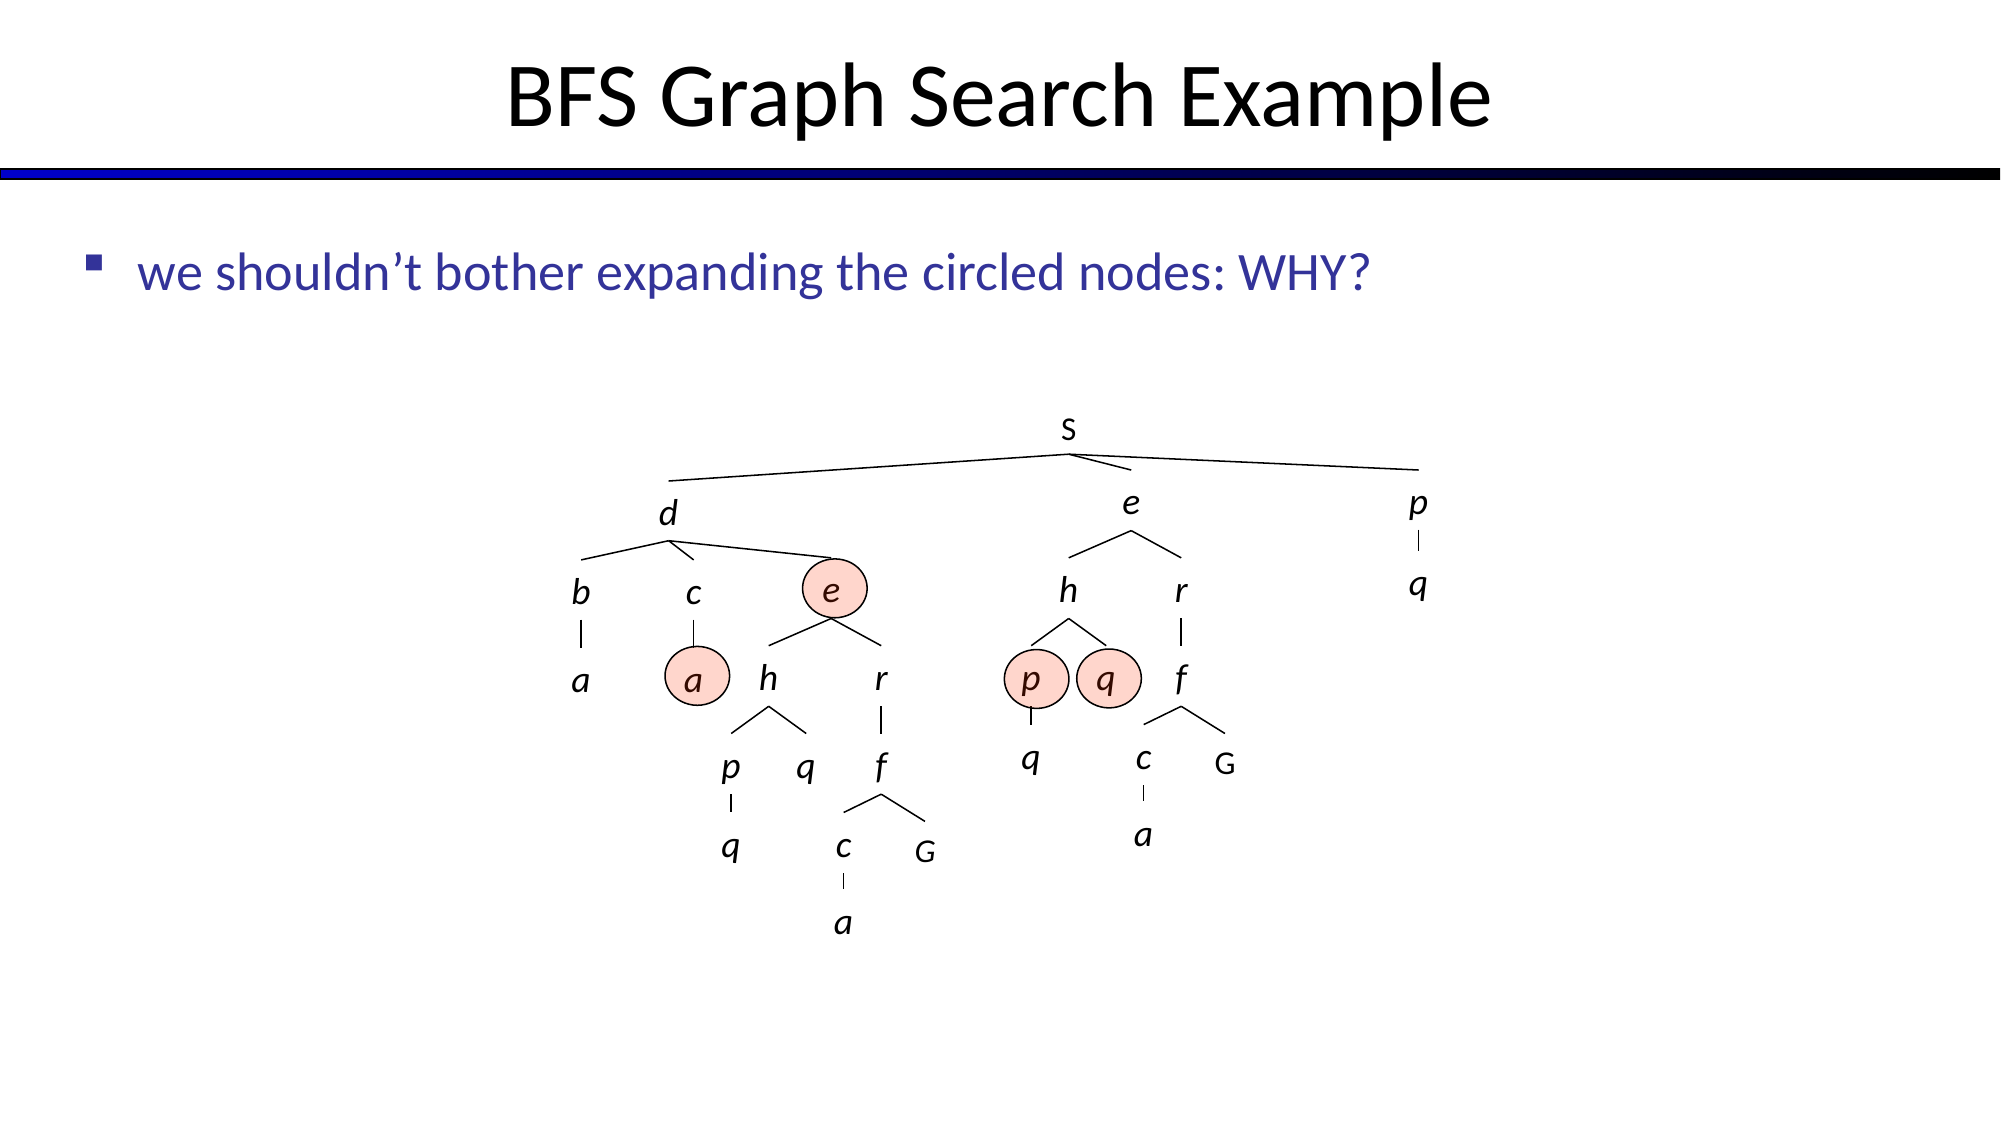

# BFS Graph Search Example
we shouldn’t bother expanding the circled nodes: WHY?
S
e
h
r
p
q
f
q
c
G
a
p
d
q
e
h
r
p
q
f
q
c
G
a
b
c
a
a